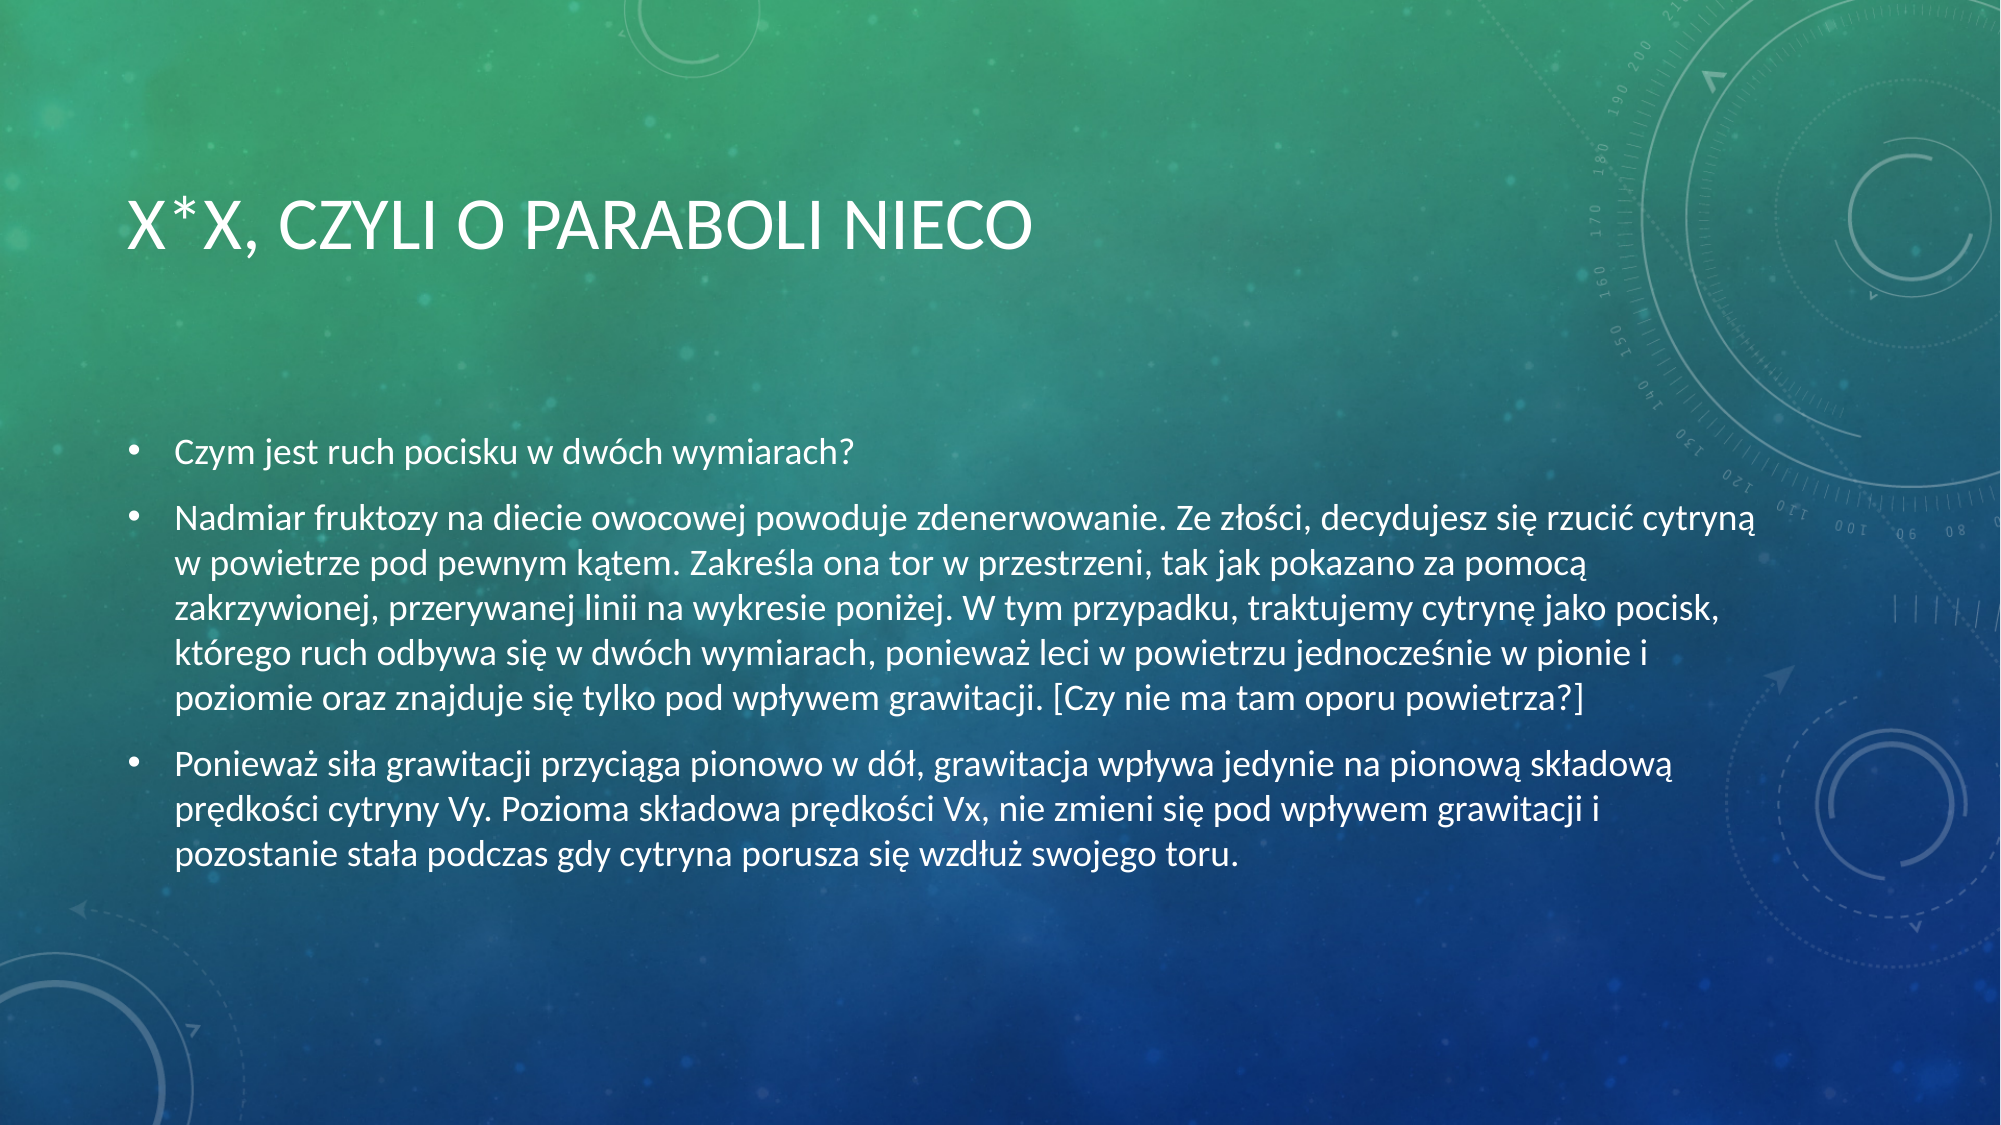

# X*x, czyli o paraboli nieco
Czym jest ruch pocisku w dwóch wymiarach?
Nadmiar fruktozy na diecie owocowej powoduje zdenerwowanie. Ze złości, decydujesz się rzucić cytryną w powietrze pod pewnym kątem. Zakreśla ona tor w przestrzeni, tak jak pokazano za pomocą zakrzywionej, przerywanej linii na wykresie poniżej. W tym przypadku, traktujemy cytrynę jako pocisk, którego ruch odbywa się w dwóch wymiarach, ponieważ leci w powietrzu jednocześnie w pionie i poziomie oraz znajduje się tylko pod wpływem grawitacji. [Czy nie ma tam oporu powietrza?]
Ponieważ siła grawitacji przyciąga pionowo w dół, grawitacja wpływa jedynie na pionową składową prędkości cytryny Vy. Pozioma składowa prędkości Vx, nie zmieni się pod wpływem grawitacji i pozostanie stała podczas gdy cytryna porusza się wzdłuż swojego toru.